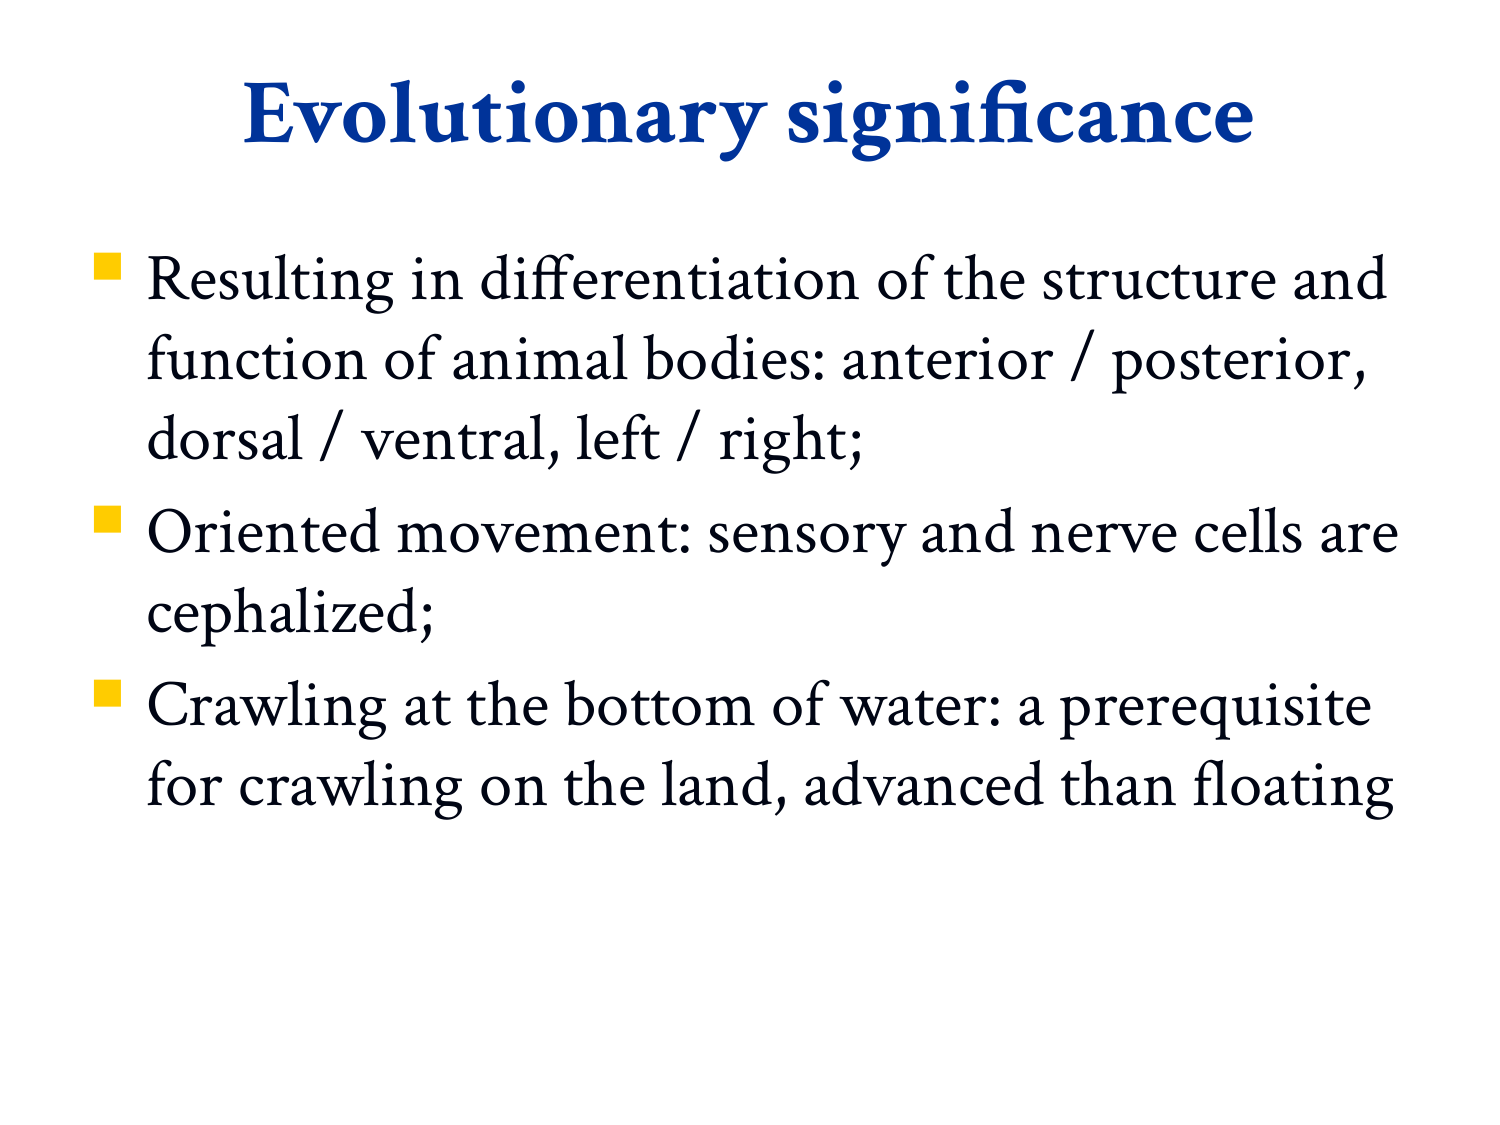

# Evolutionary significance
Resulting in differentiation of the structure and function of animal bodies: anterior / posterior, dorsal / ventral, left / right;
Oriented movement: sensory and nerve cells are cephalized;
Crawling at the bottom of water: a prerequisite for crawling on the land, advanced than floating